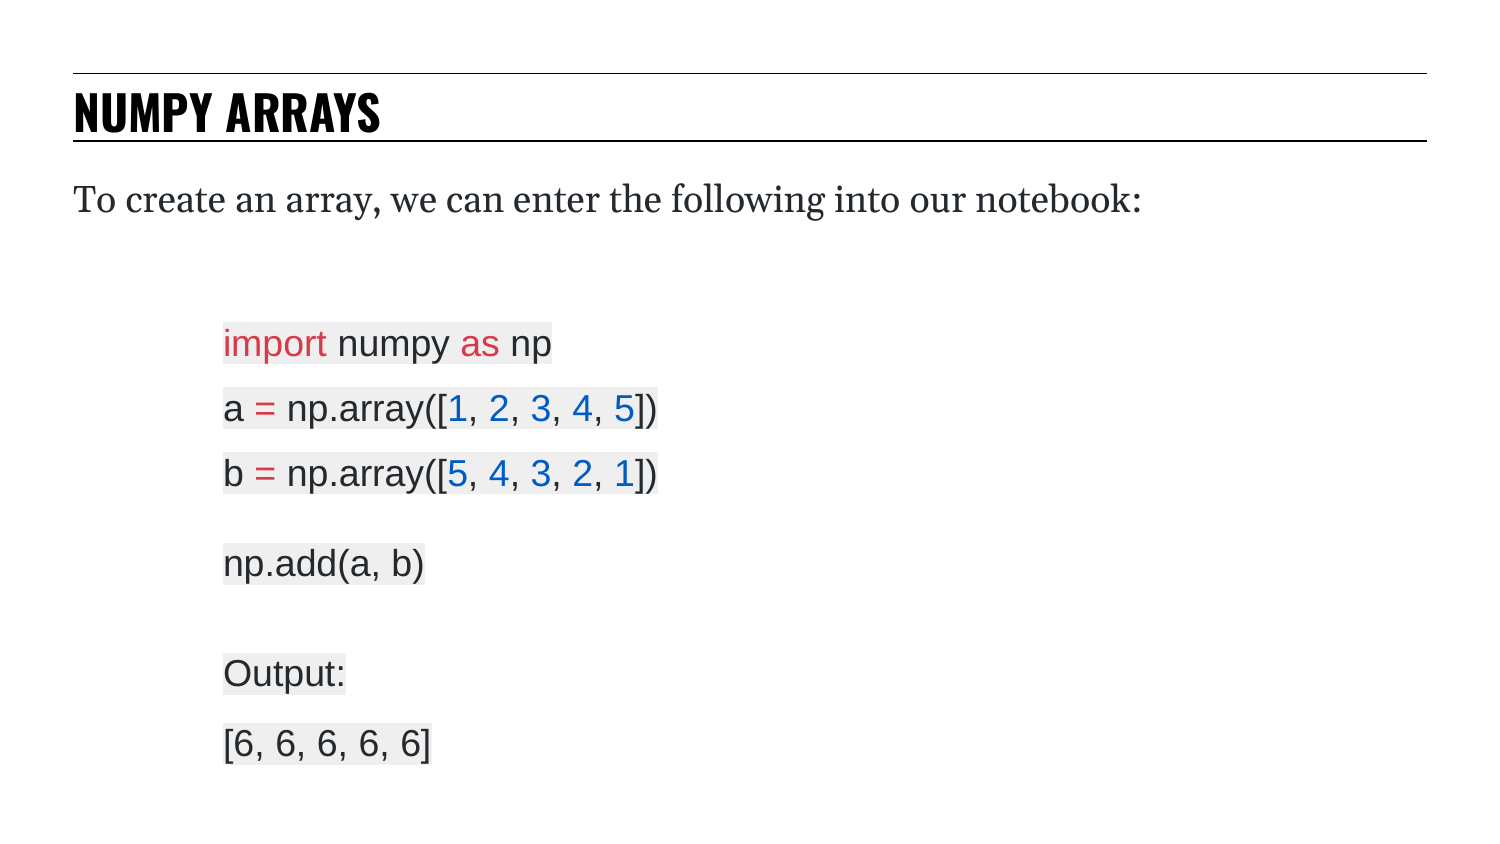

NUMPY ARRAYS
To create an array, we can enter the following into our notebook:

import numpy as np
a = np.array([1, 2, 3, 4, 5])
b = np.array([5, 4, 3, 2, 1])
np.add(a, b)

Output:
[6, 6, 6, 6, 6]